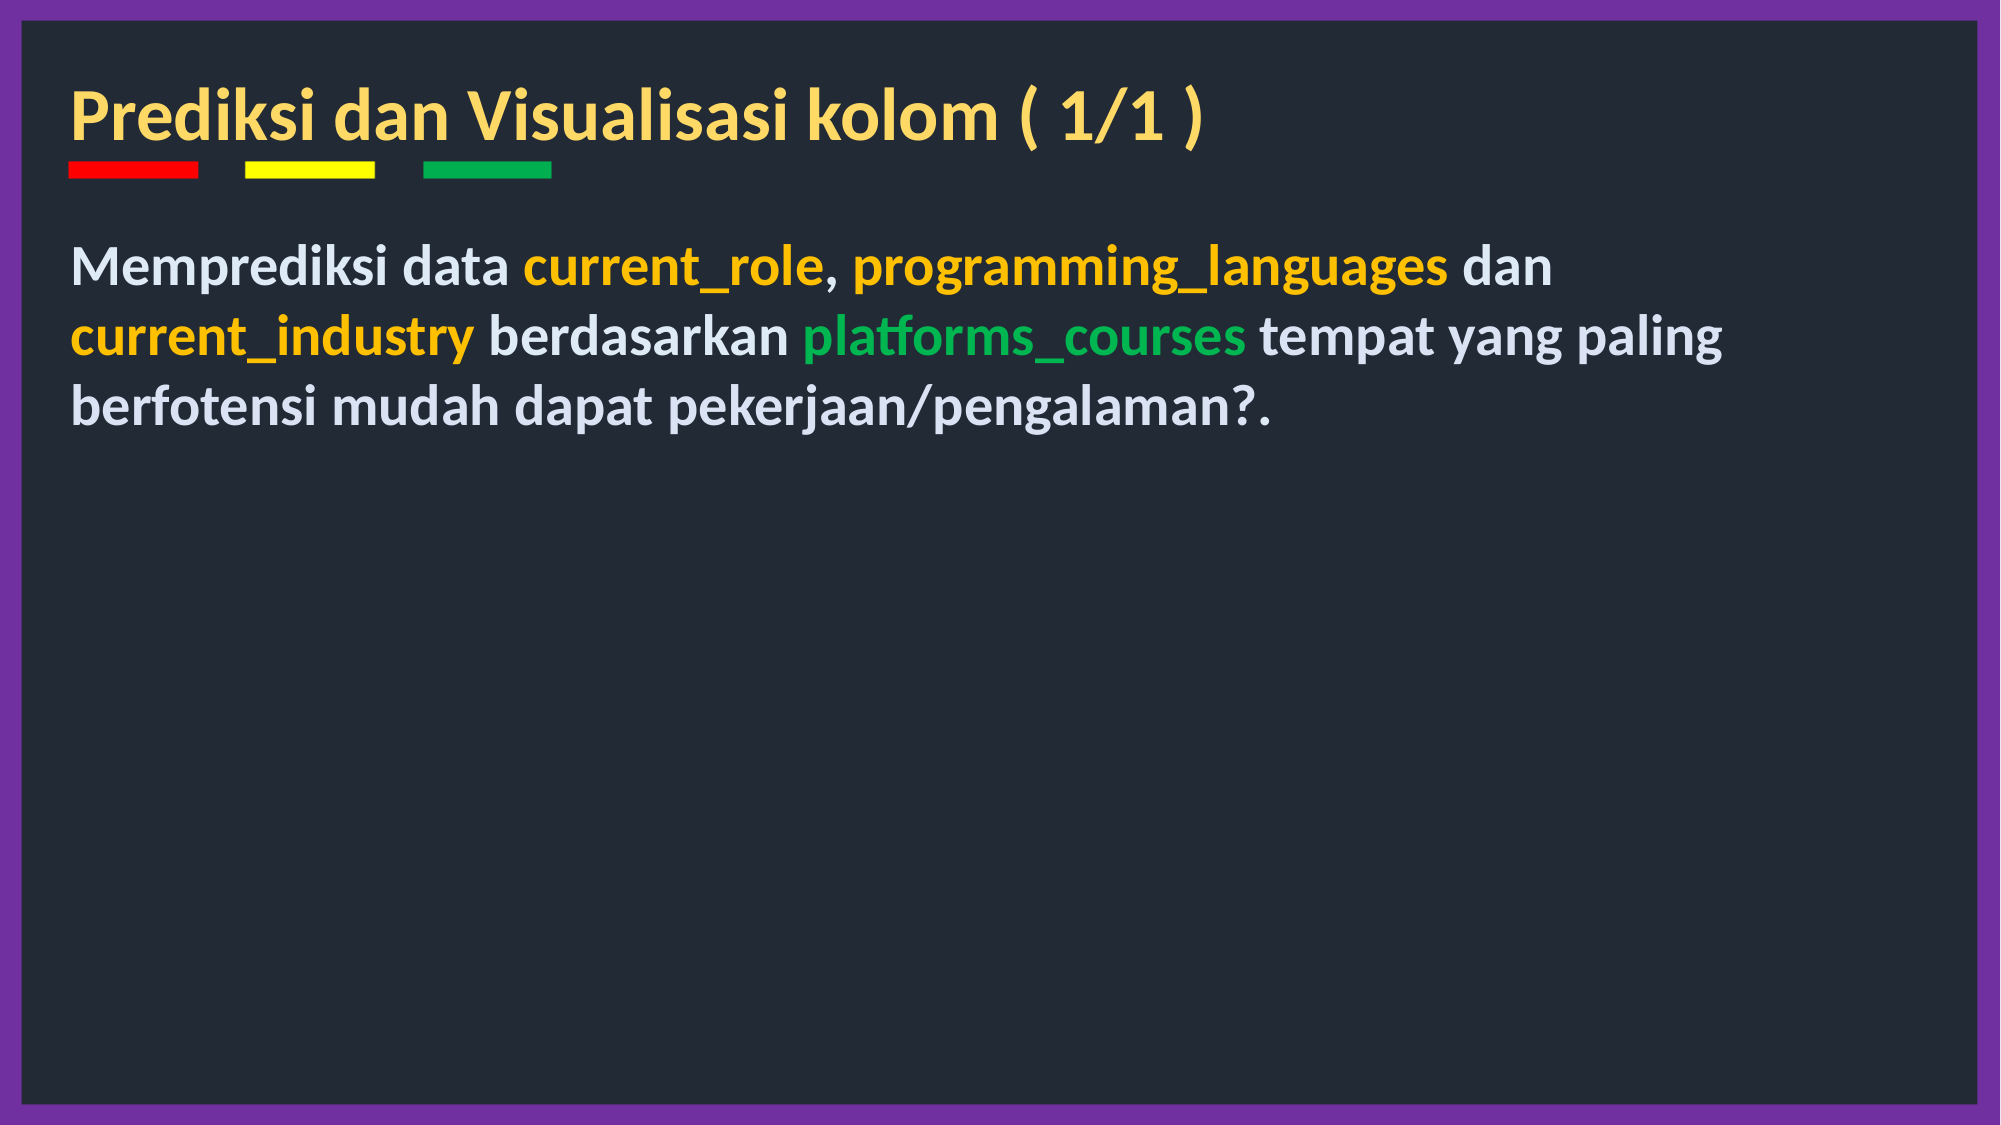

Prediksi dan Visualisasi kolom ( 1/1 )
Memprediksi data current_role, programming_languages dan current_industry berdasarkan platforms_courses tempat yang paling berfotensi mudah dapat pekerjaan/pengalaman?.